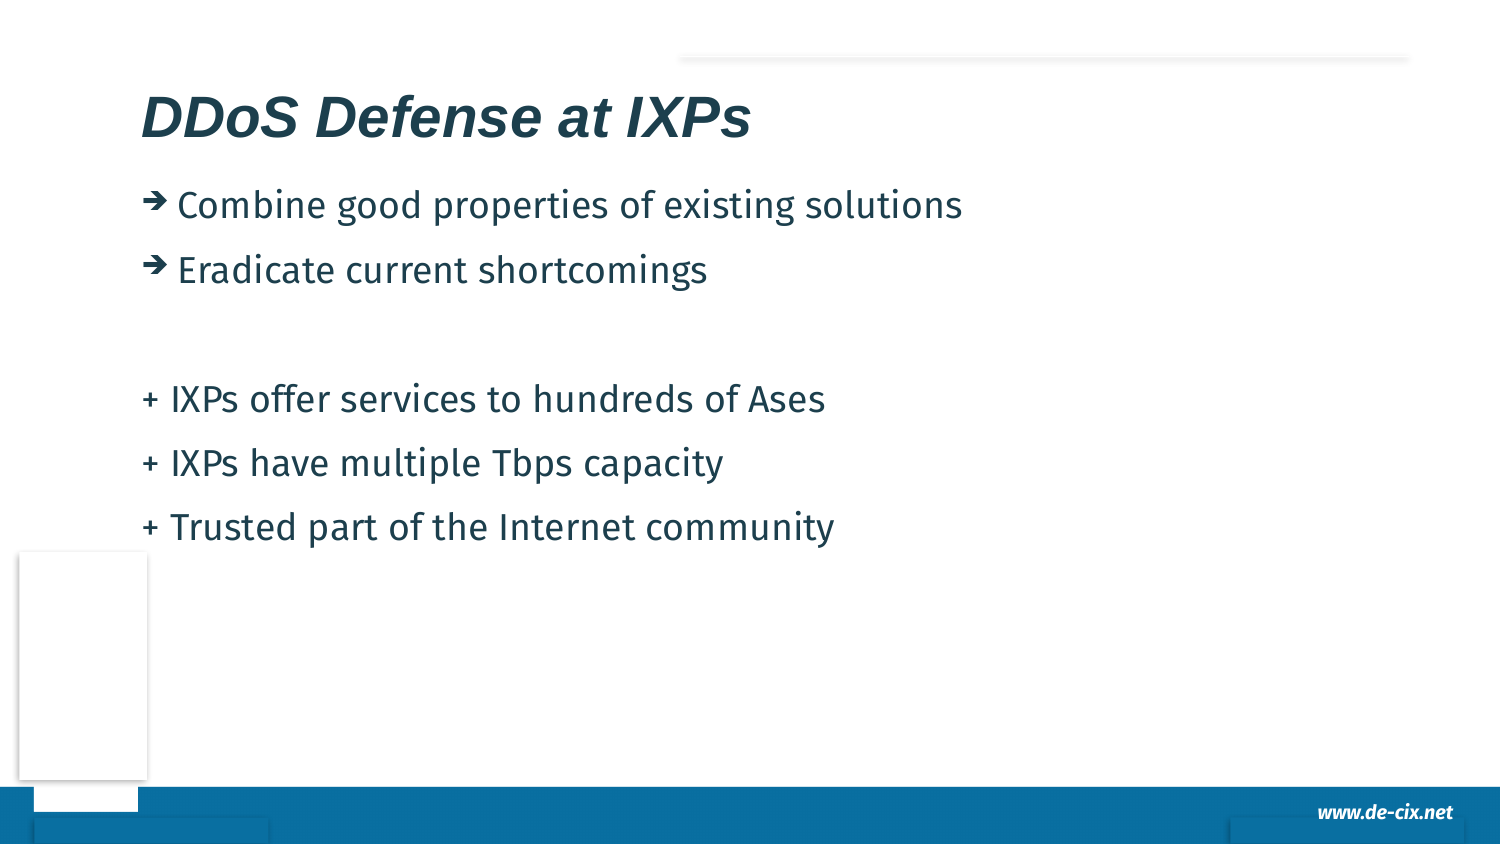

# DDoS Defense at IXPs
 Combine good properties of existing solutions
 Eradicate current shortcomings

+ IXPs offer services to hundreds of Ases
+ IXPs have multiple Tbps capacity
+ Trusted part of the Internet community